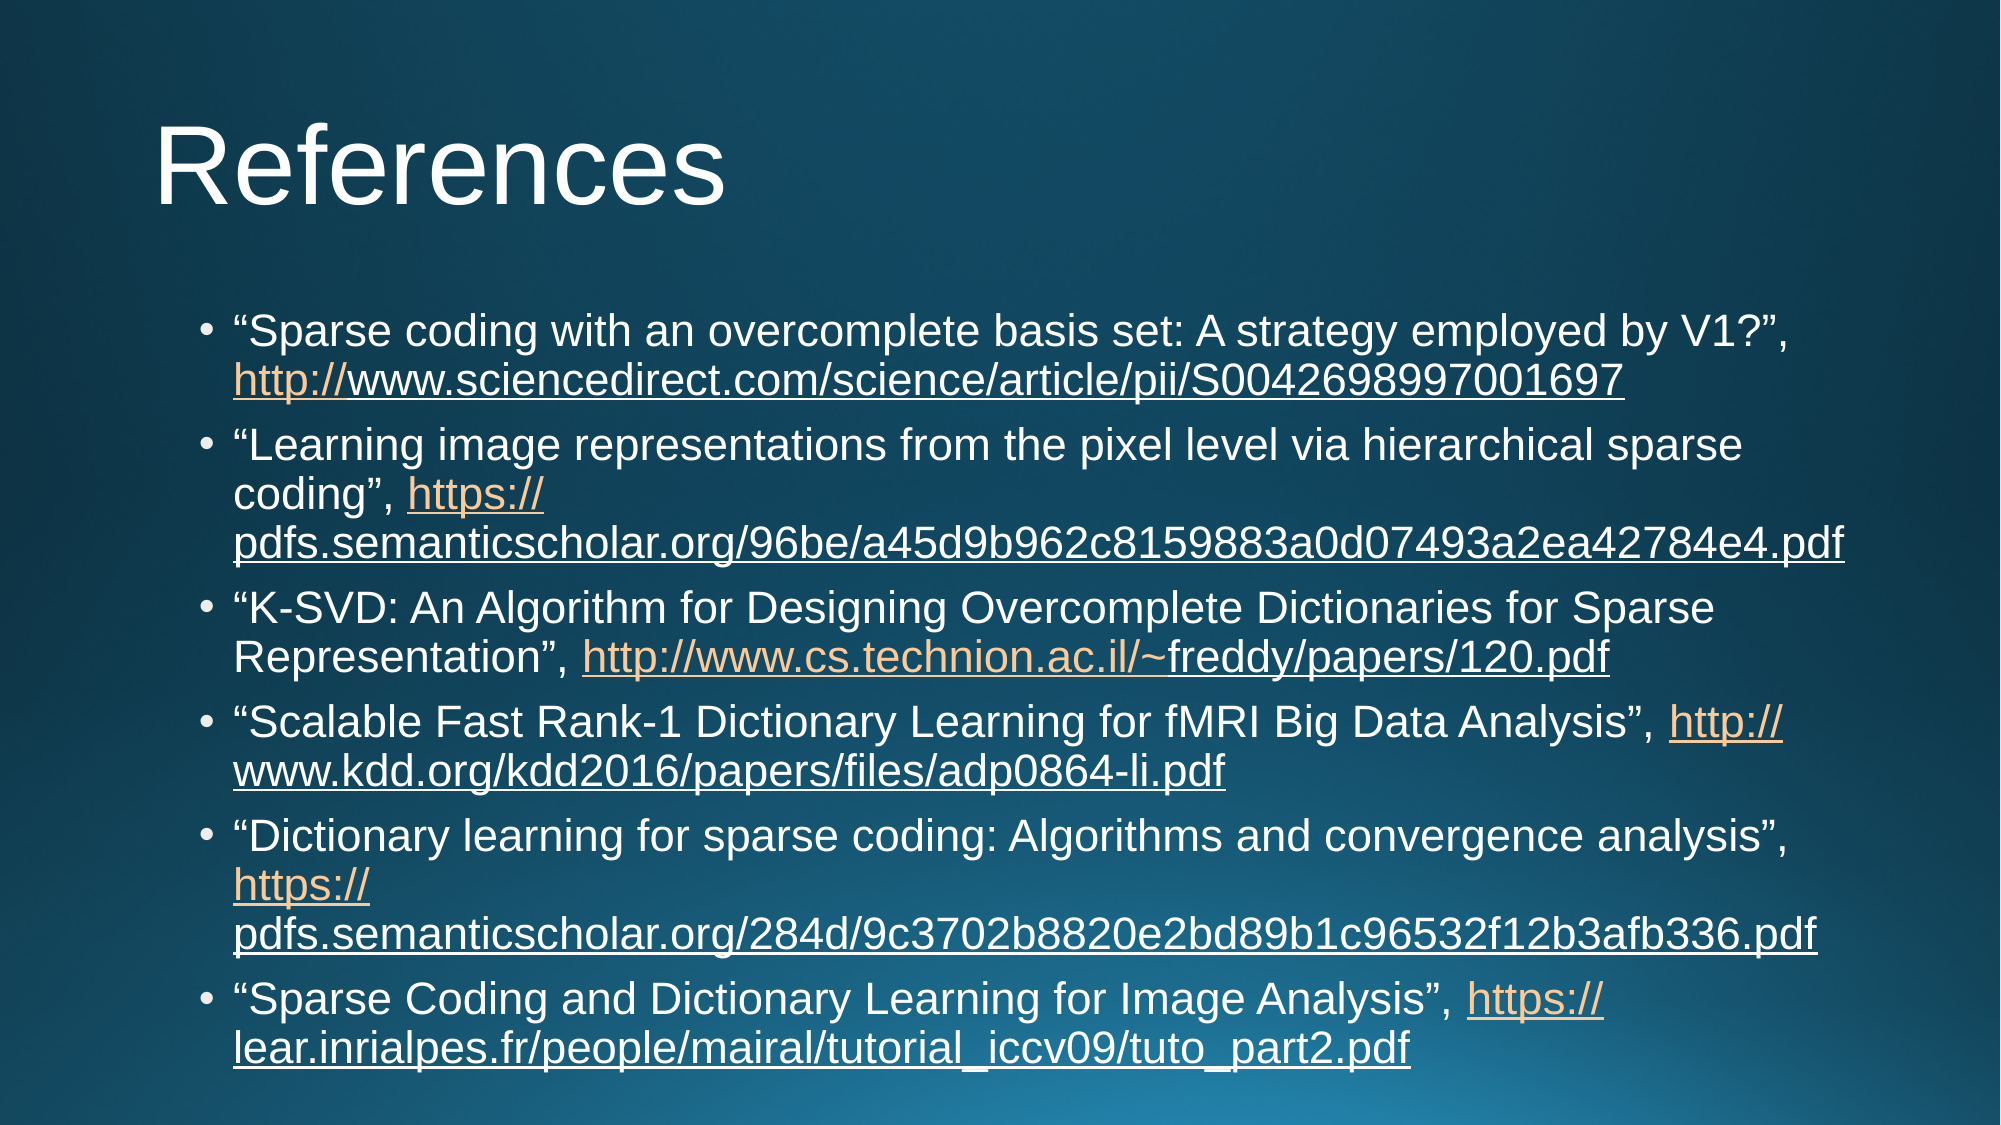

# References
“Sparse coding with an overcomplete basis set: A strategy employed by V1?”, http://www.sciencedirect.com/science/article/pii/S0042698997001697
“Learning image representations from the pixel level via hierarchical sparse coding”, https://pdfs.semanticscholar.org/96be/a45d9b962c8159883a0d07493a2ea42784e4.pdf
“K-SVD: An Algorithm for Designing Overcomplete Dictionaries for Sparse Representation”, http://www.cs.technion.ac.il/~freddy/papers/120.pdf
“Scalable Fast Rank-1 Dictionary Learning for fMRI Big Data Analysis”, http://www.kdd.org/kdd2016/papers/files/adp0864-li.pdf
“Dictionary learning for sparse coding: Algorithms and convergence analysis”, https://pdfs.semanticscholar.org/284d/9c3702b8820e2bd89b1c96532f12b3afb336.pdf
“Sparse Coding and Dictionary Learning for Image Analysis”, https://lear.inrialpes.fr/people/mairal/tutorial_iccv09/tuto_part2.pdf